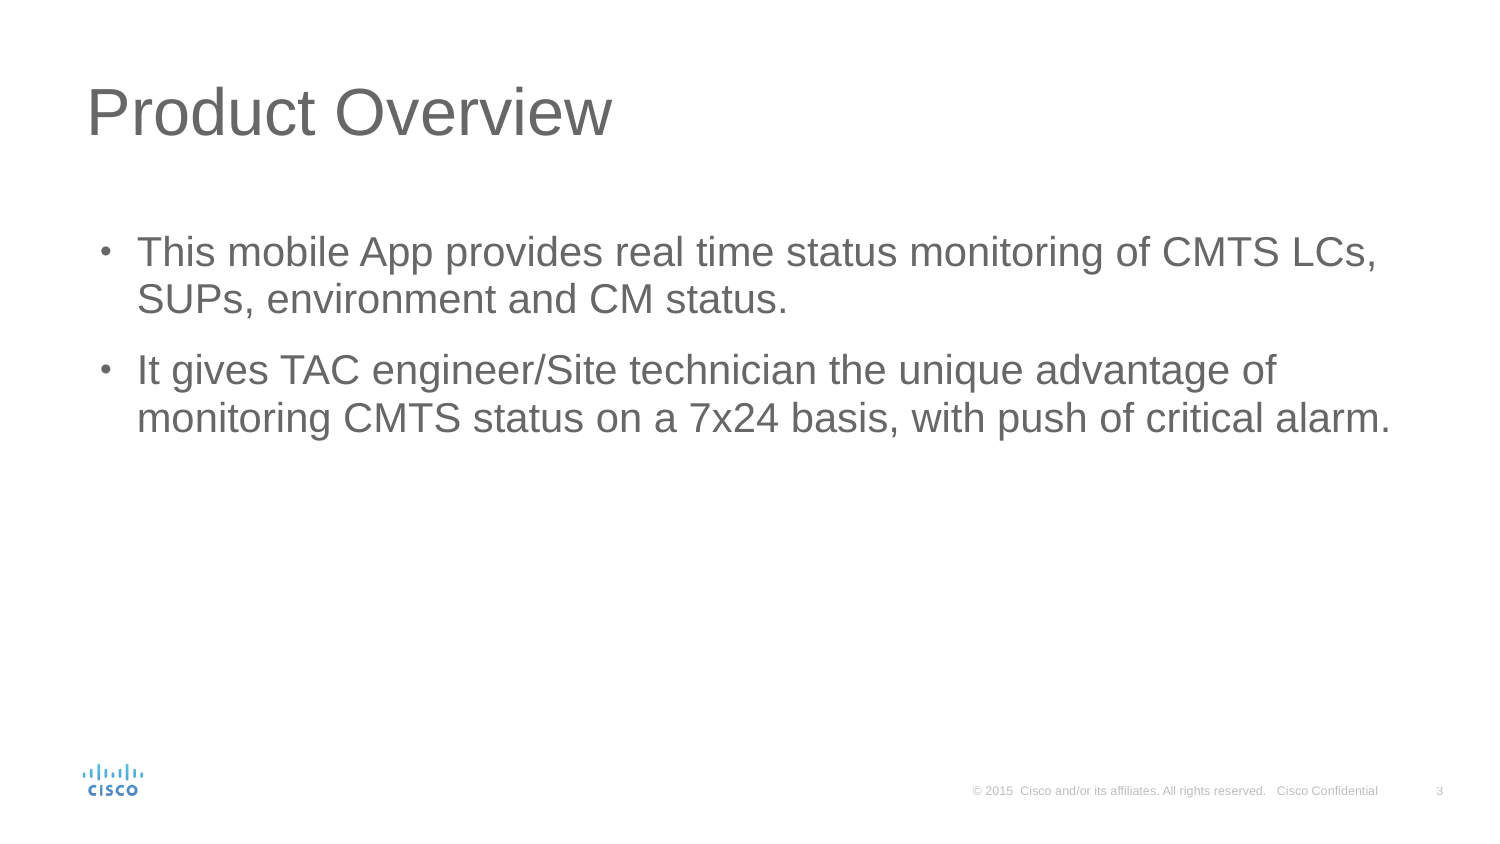

# Product Overview
This mobile App provides real time status monitoring of CMTS LCs, SUPs, environment and CM status.
It gives TAC engineer/Site technician the unique advantage of monitoring CMTS status on a 7x24 basis, with push of critical alarm.